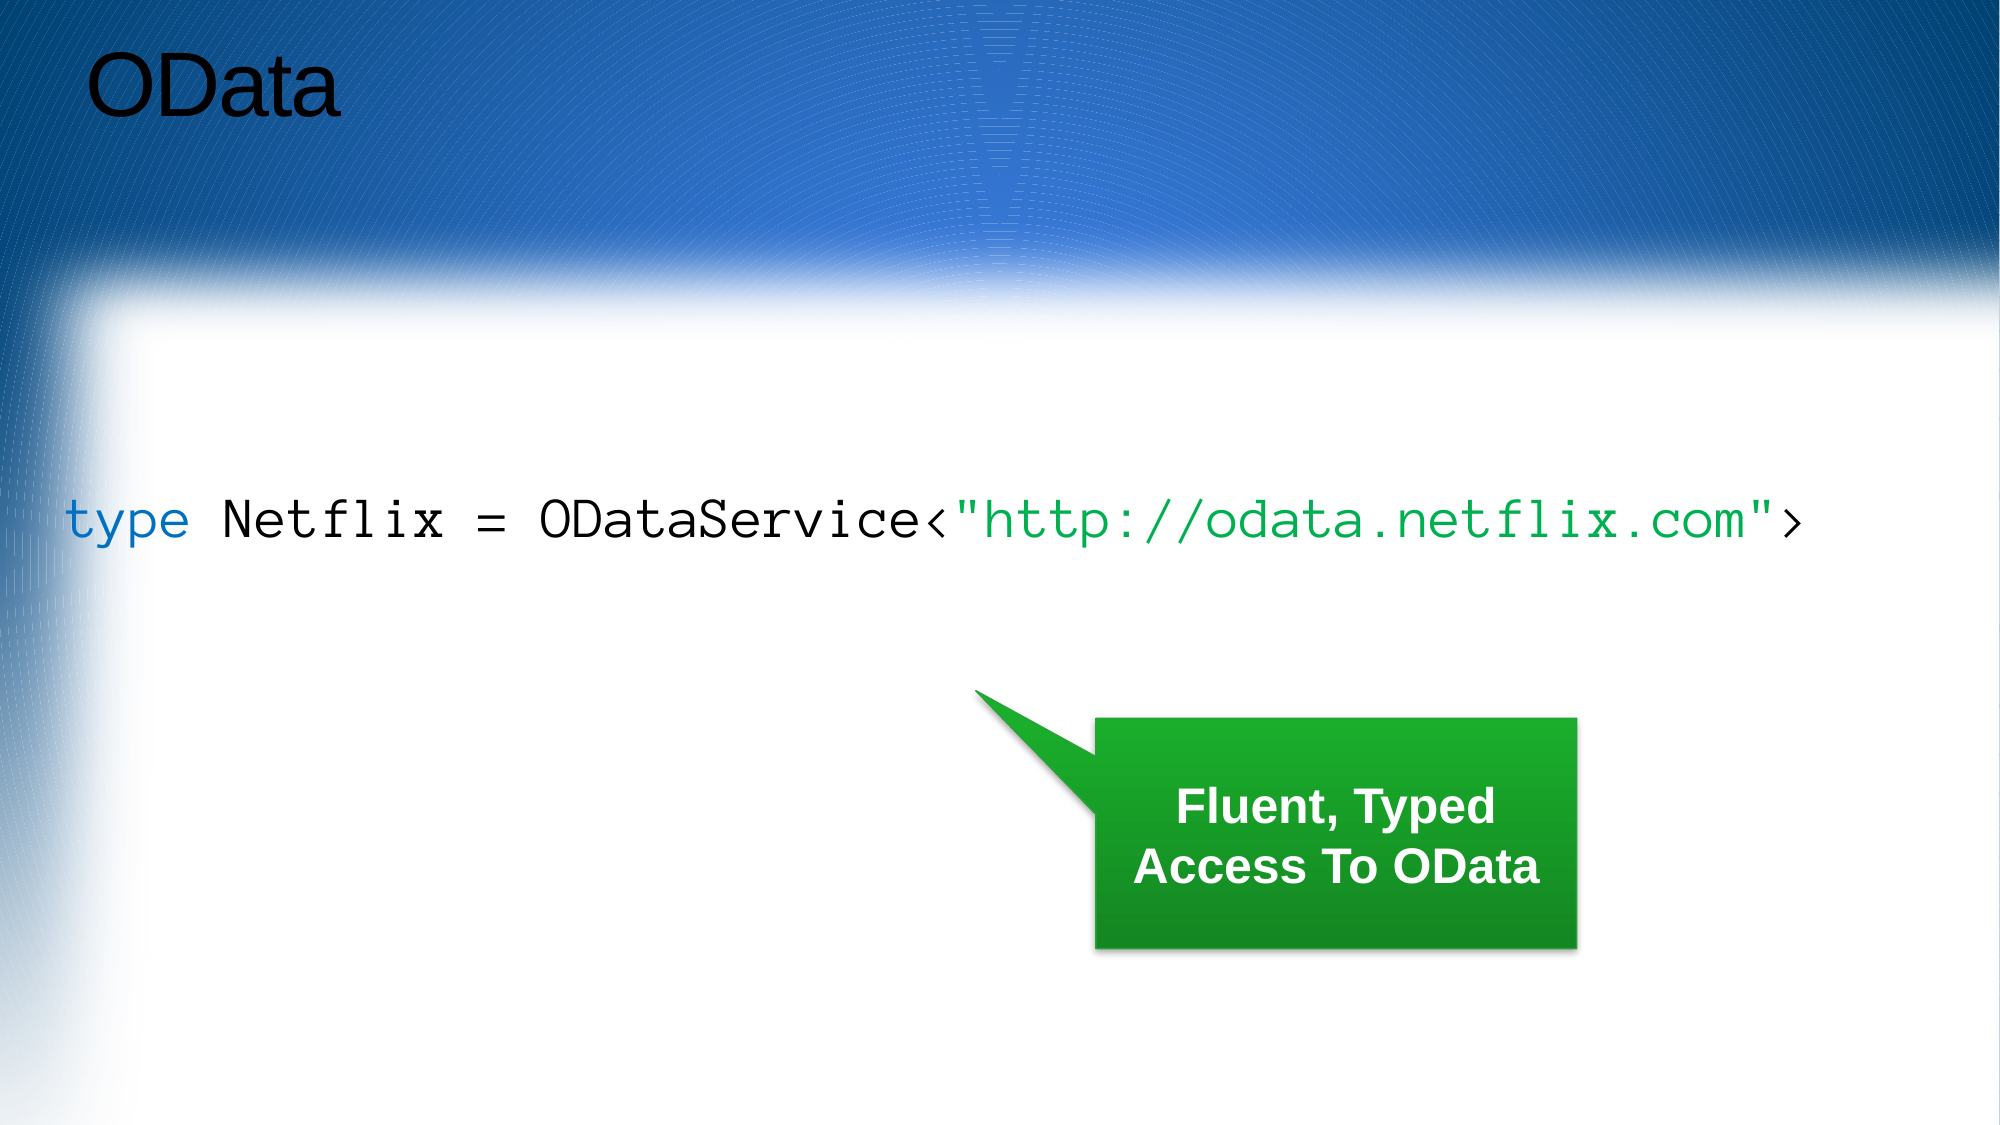

# OData
type Netflix = ODataService<"http://odata.netflix.com">
Fluent, Typed Access To OData